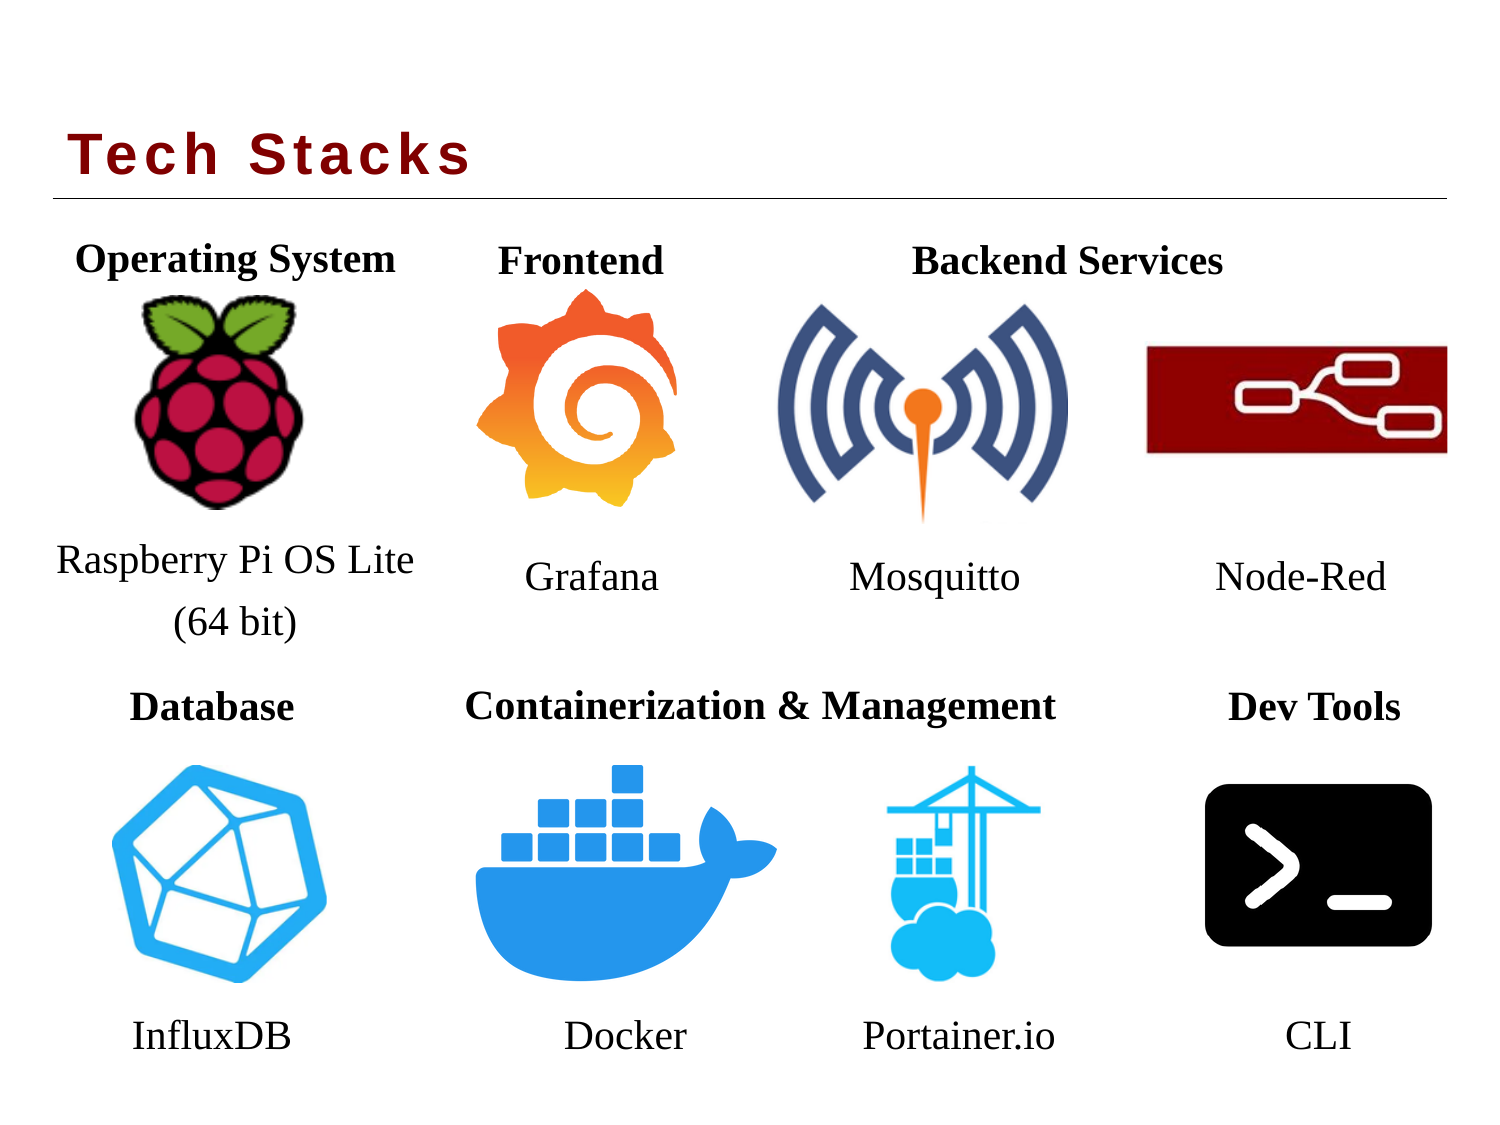

Tech Stacks
Operating System
Frontend
Backend Services

Raspberry Pi OS Lite (64 bit)
Grafana
Mosquitto
Node-Red
Database
Containerization & Management
Dev Tools

InfluxDB
Docker
Portainer.io
CLI